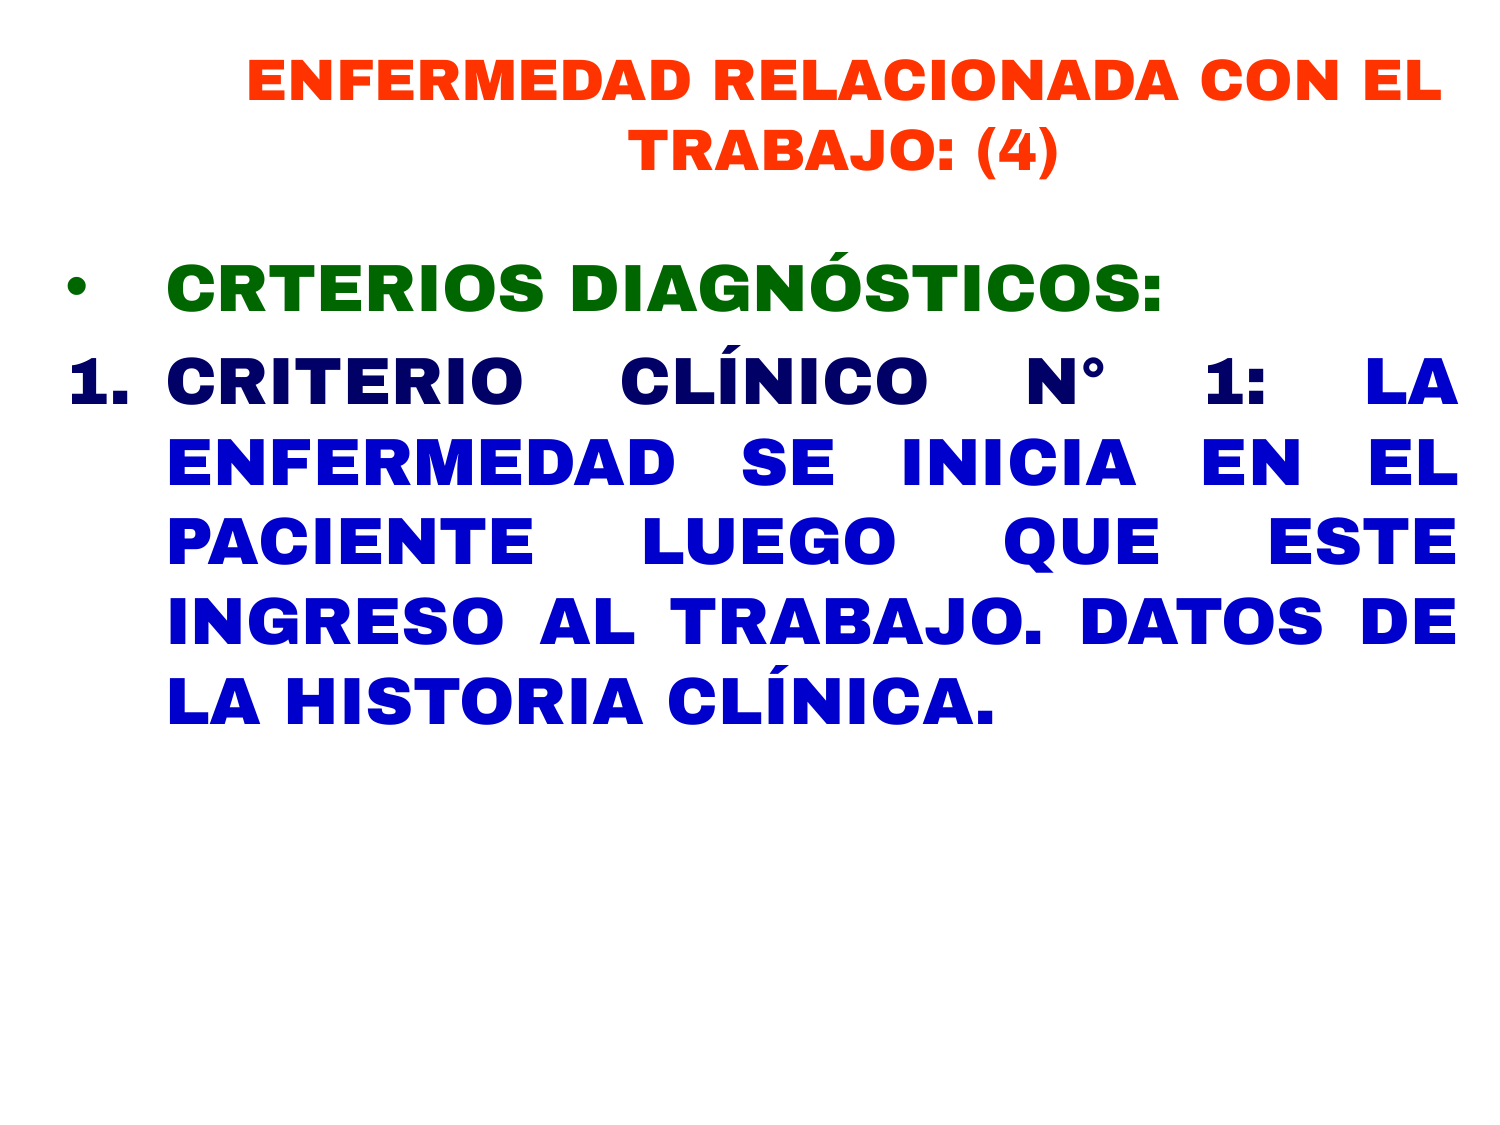

# ENFERMEDAD RELACIONADA CON EL TRABAJO: (4)
CRTERIOS DIAGNÓSTICOS:
CRITERIO CLÍNICO N° 1: LA ENFERMEDAD SE INICIA EN EL PACIENTE LUEGO QUE ESTE INGRESO AL TRABAJO. DATOS DE LA HISTORIA CLÍNICA.